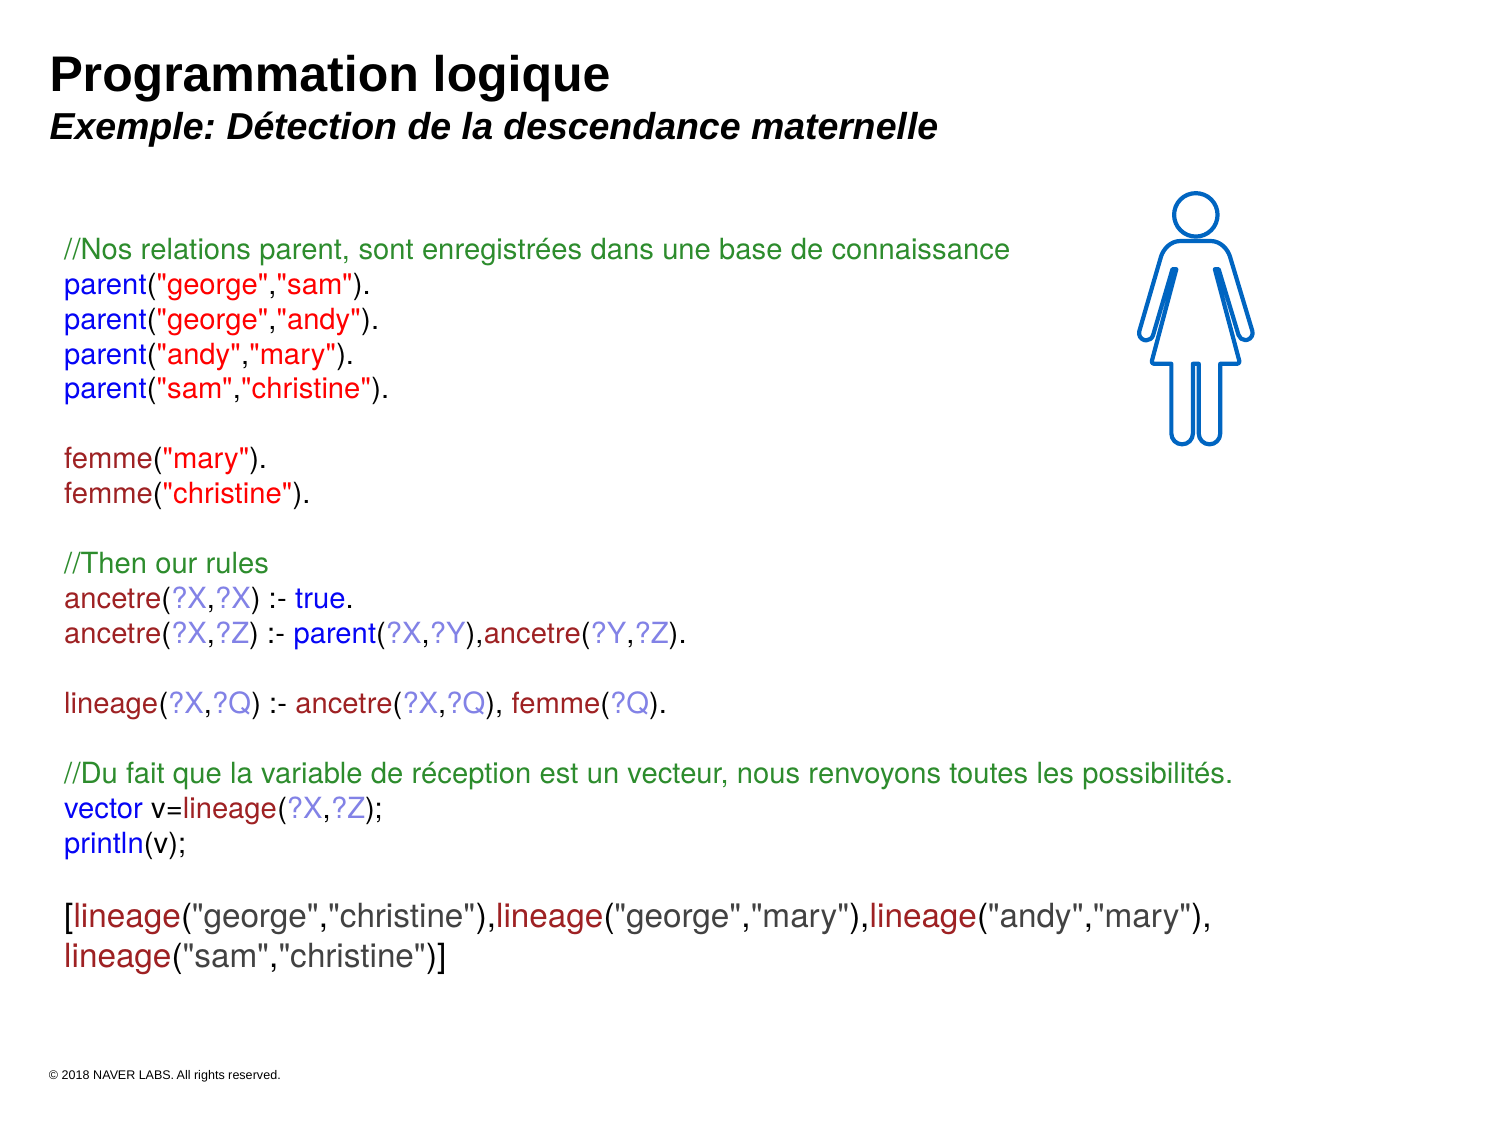

Programmation logique
Exemple: Détection de la descendance maternelle

//Nos relations parent, sont enregistrées dans une base de connaissance
parent("george","sam").
parent("george","andy").
parent("andy","mary").
parent("sam","christine").

femme("mary").
femme("christine").

//Then our rules
ancetre(?X,?X) :- true.
ancetre(?X,?Z) :- parent(?X,?Y),ancetre(?Y,?Z).

lineage(?X,?Q) :- ancetre(?X,?Q), femme(?Q).

//Du fait que la variable de réception est un vecteur, nous renvoyons toutes les possibilités.
vector v=lineage(?X,?Z);
println(v);

[lineage("george","christine"),lineage("george","mary"),lineage("andy","mary"),
lineage("sam","christine")]